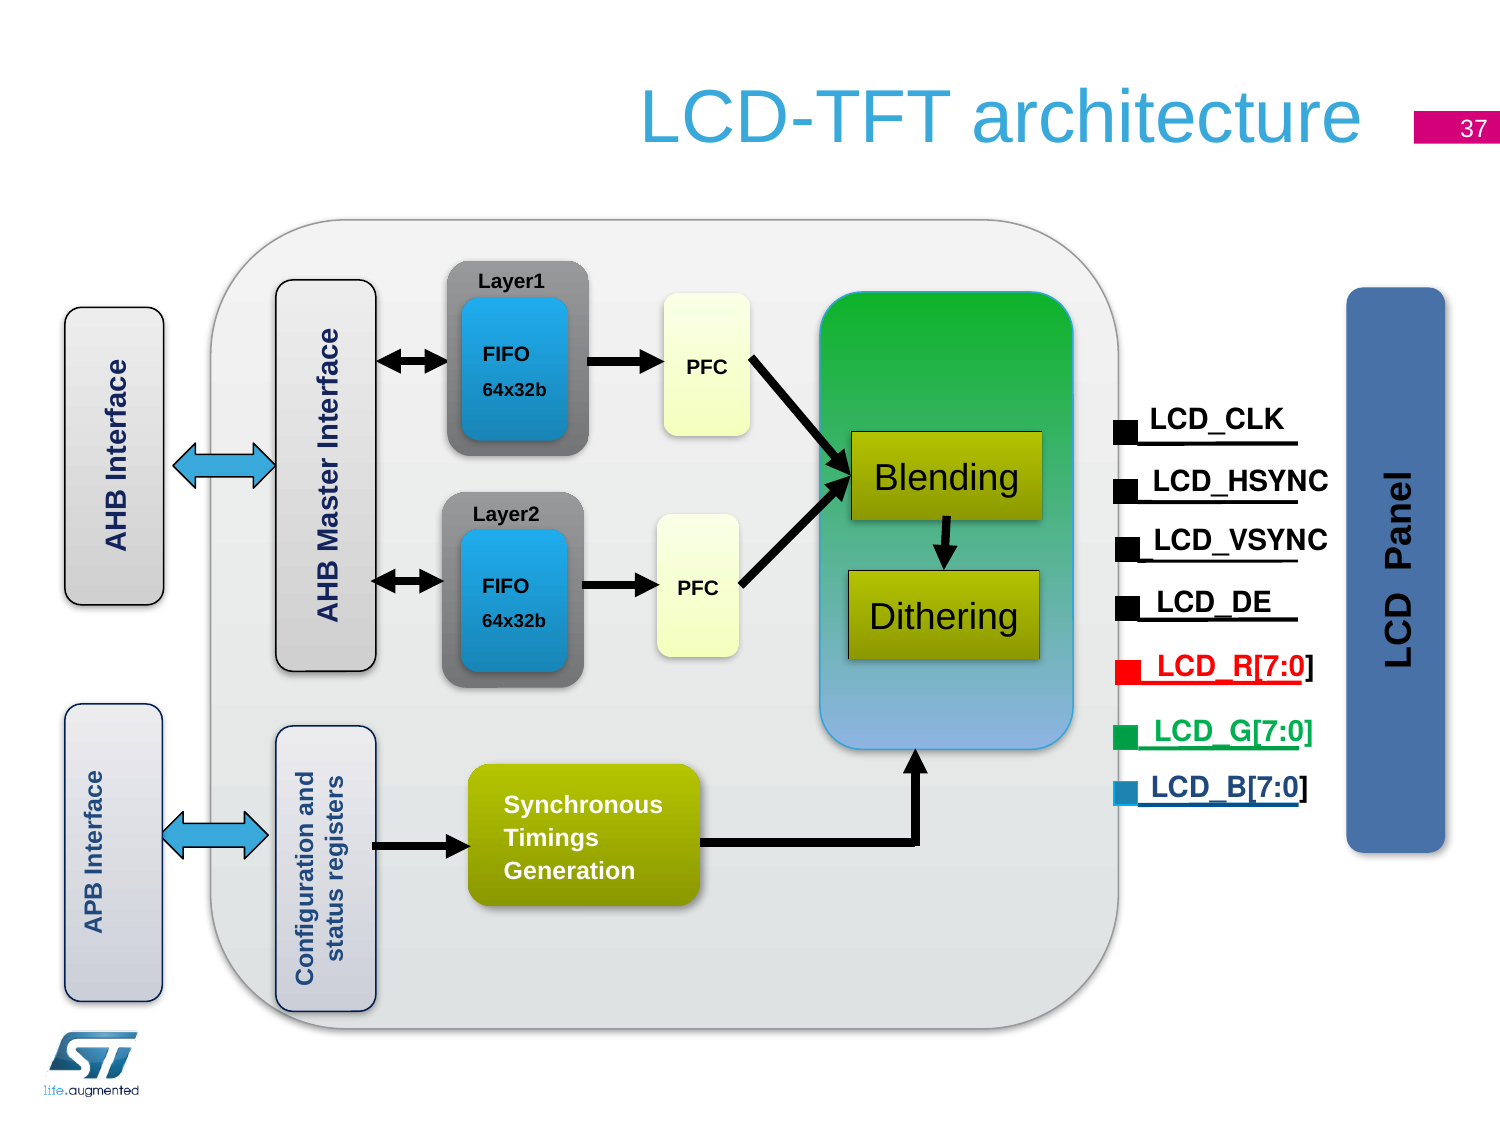

# LCD-TFT architecture
37

Layer1

FIFO
64x32b
AHB Master Interface
LCD  Panel

PFC
AHB Interface

LCD_CLK

Blending

LCD_HSYNC

Layer2

FIFO
64x32b
PFC
LCD_VSYNC

Dithering
LCD_DE

LCD_R[7:0]

APB Interface
LCD_G[7:0]
Configuration and    status registers

Synchronous Timings Generation
LCD_B[7:0]